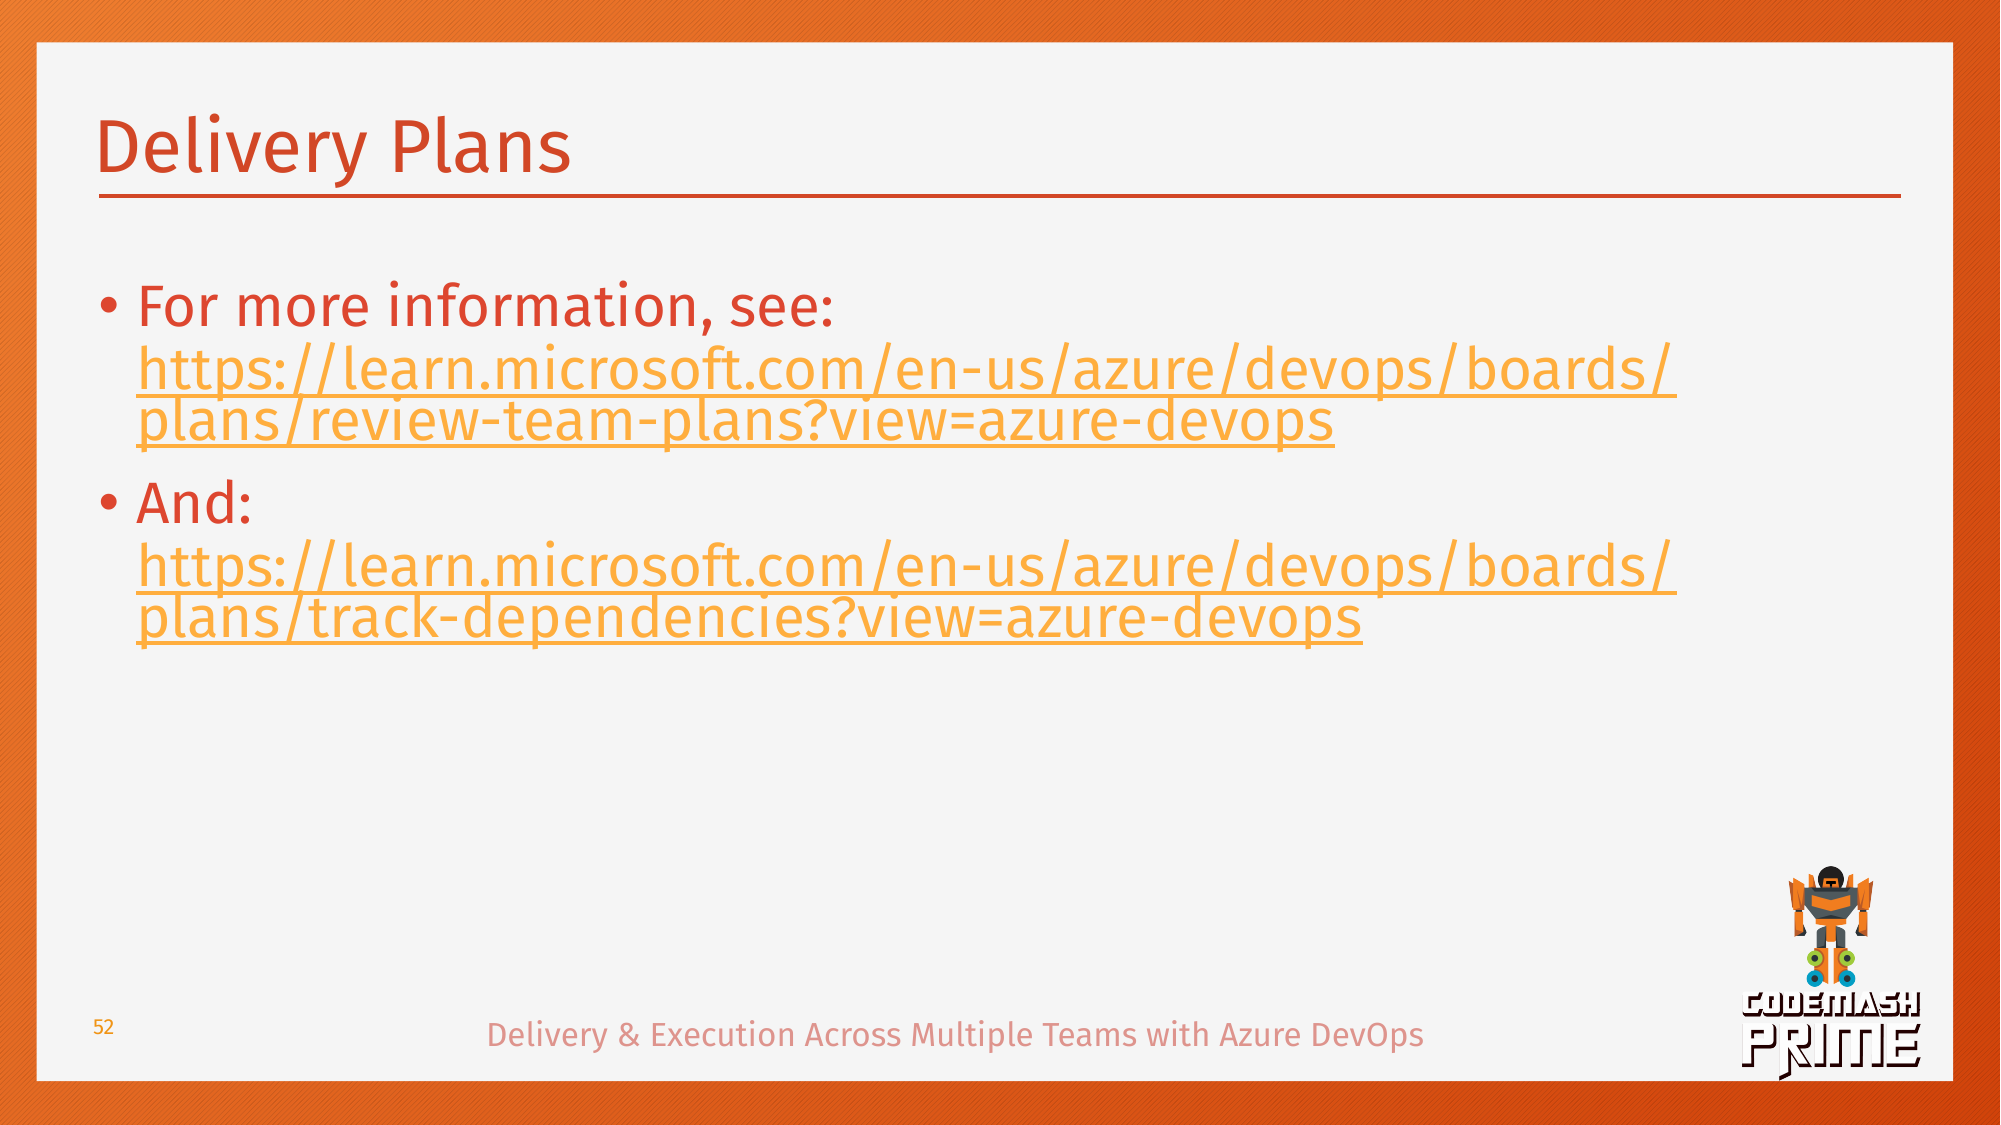

# Delivery Plans
For more information, see: https://learn.microsoft.com/en-us/azure/devops/boards/plans/review-team-plans?view=azure-devops
And: https://learn.microsoft.com/en-us/azure/devops/boards/plans/track-dependencies?view=azure-devops

Delivery & Execution Across Multiple Teams with Azure DevOps